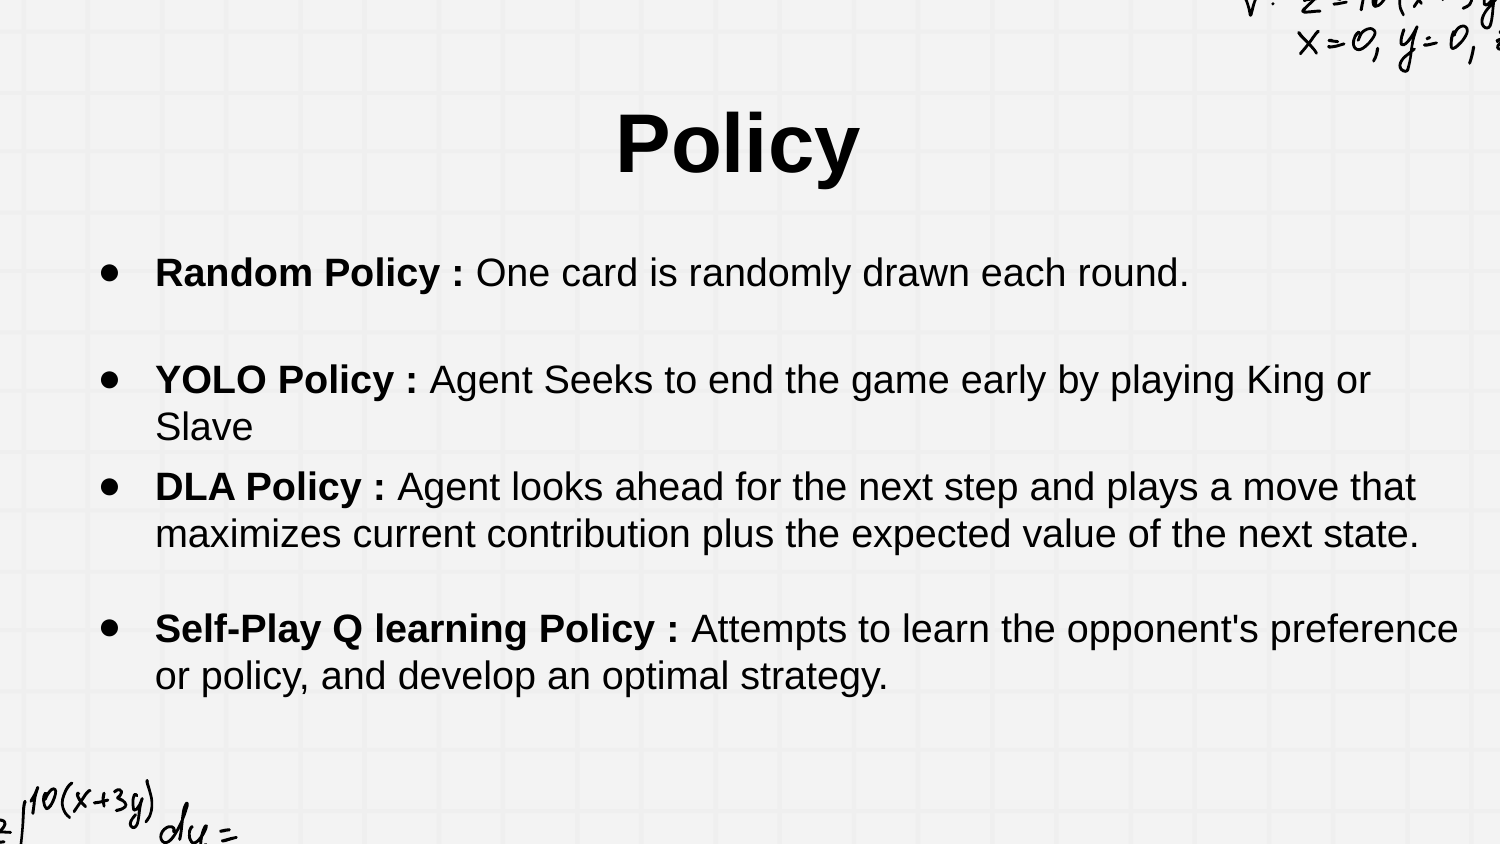

# Policy
Random Policy : One card is randomly drawn each round.
YOLO Policy : Agent Seeks to end the game early by playing King or Slave
DLA Policy : Agent looks ahead for the next step and plays a move that maximizes current contribution plus the expected value of the next state.
Self-Play Q learning Policy : Attempts to learn the opponent's preference or policy, and develop an optimal strategy.